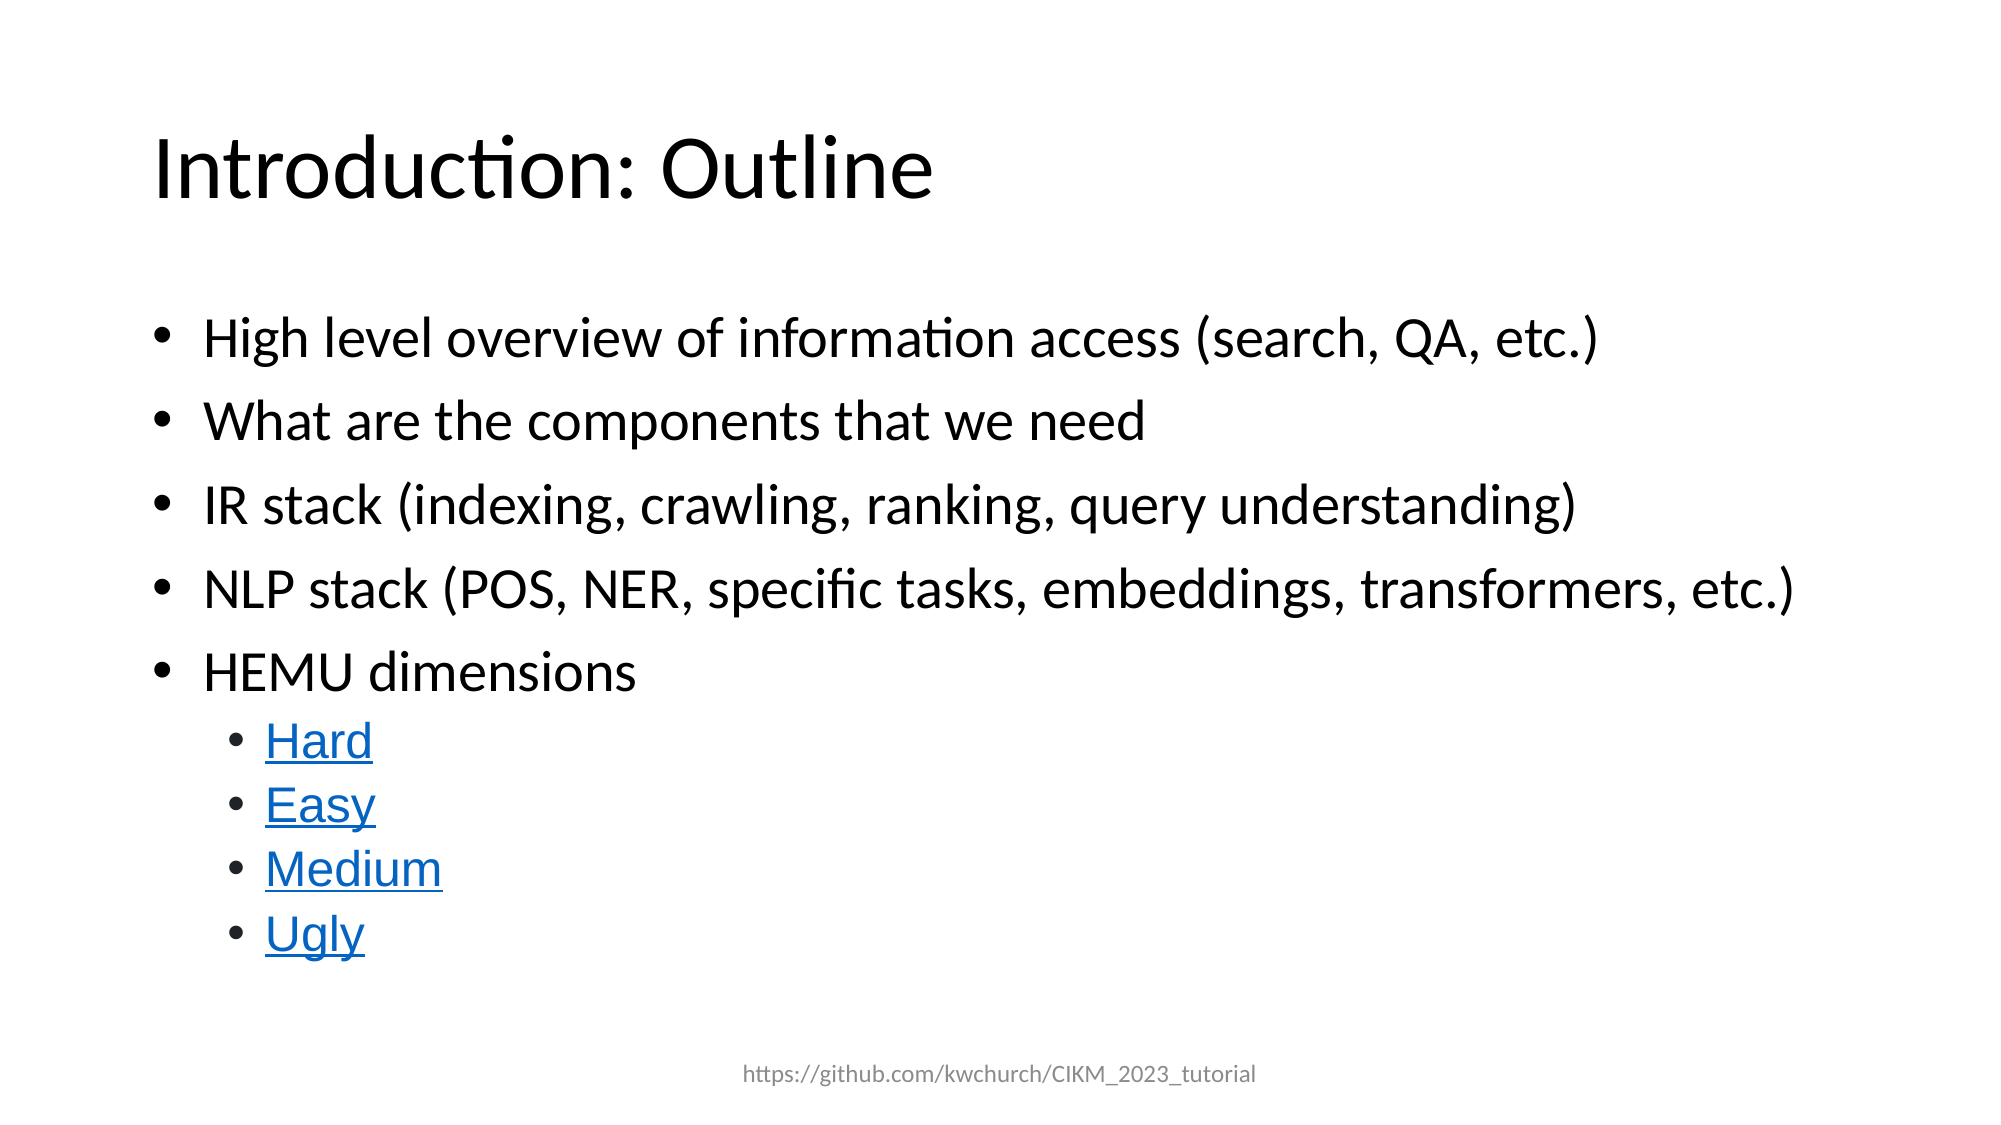

# Introduction: Outline
 High level overview of information access (search, QA, etc.)
 What are the components that we need
 IR stack (indexing, crawling, ranking, query understanding)
 NLP stack (POS, NER, specific tasks, embeddings, transformers, etc.)
 HEMU dimensions
Hard
Easy
Medium
Ugly
https://github.com/kwchurch/CIKM_2023_tutorial